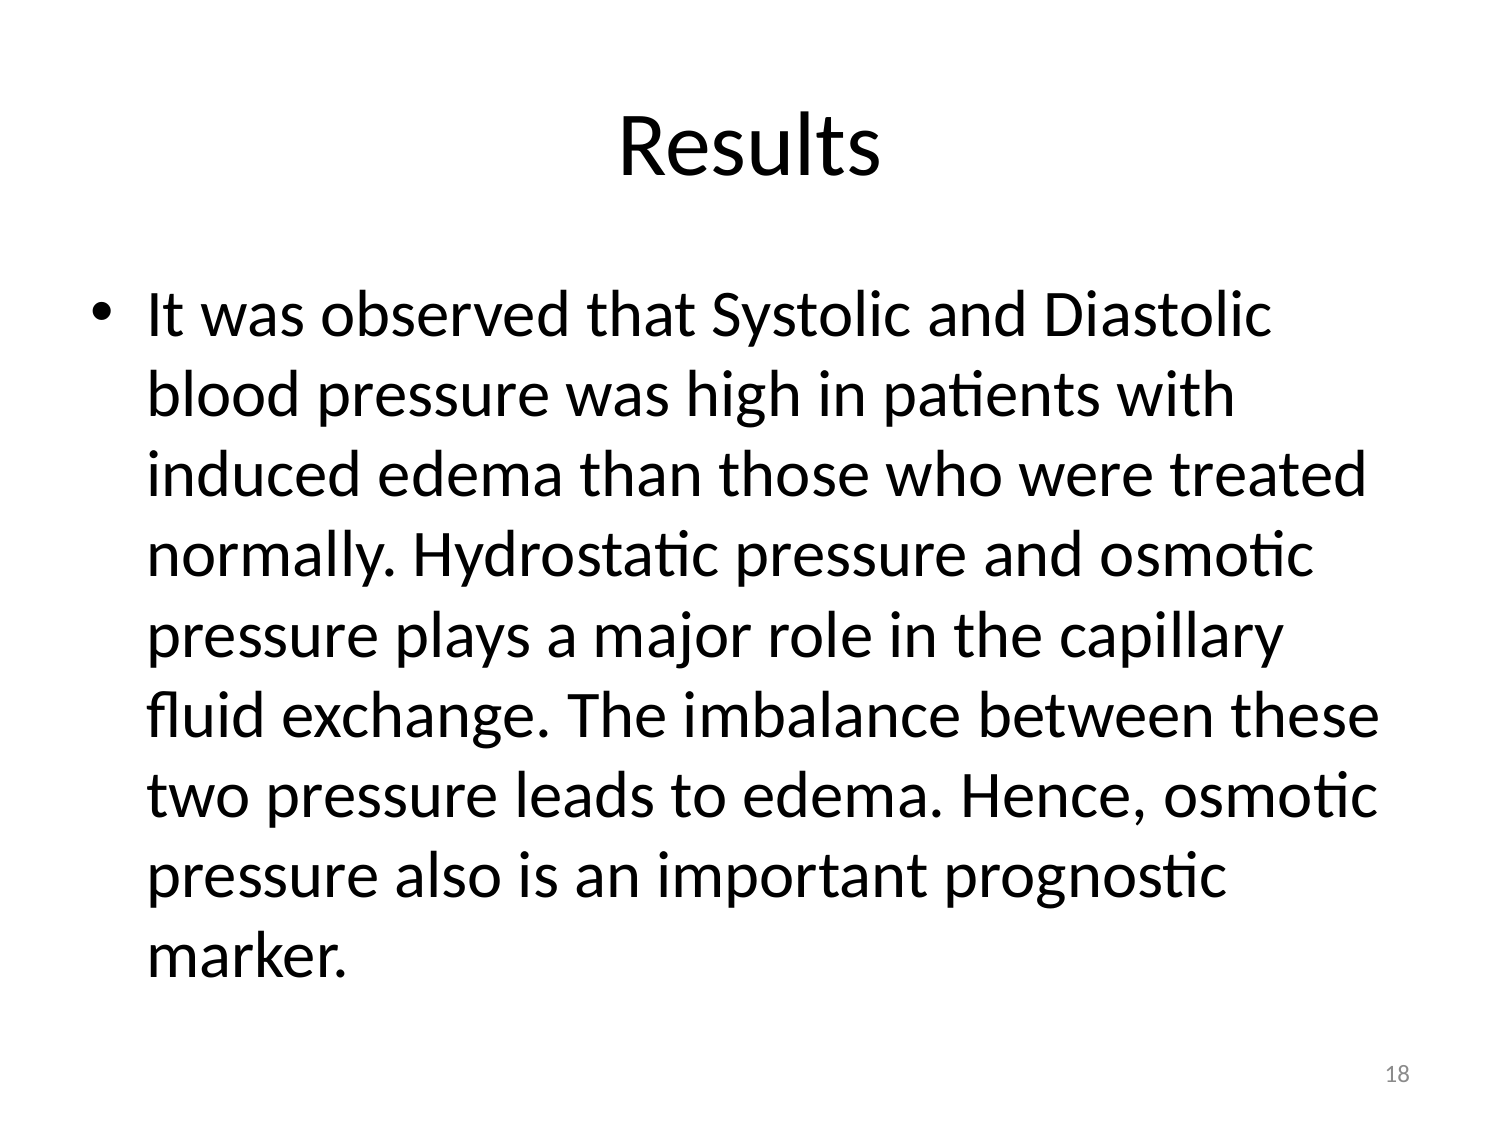

# Results
It was observed that Systolic and Diastolic blood pressure was high in patients with induced edema than those who were treated normally. Hydrostatic pressure and osmotic pressure plays a major role in the capillary fluid exchange. The imbalance between these two pressure leads to edema. Hence, osmotic pressure also is an important prognostic marker.

18